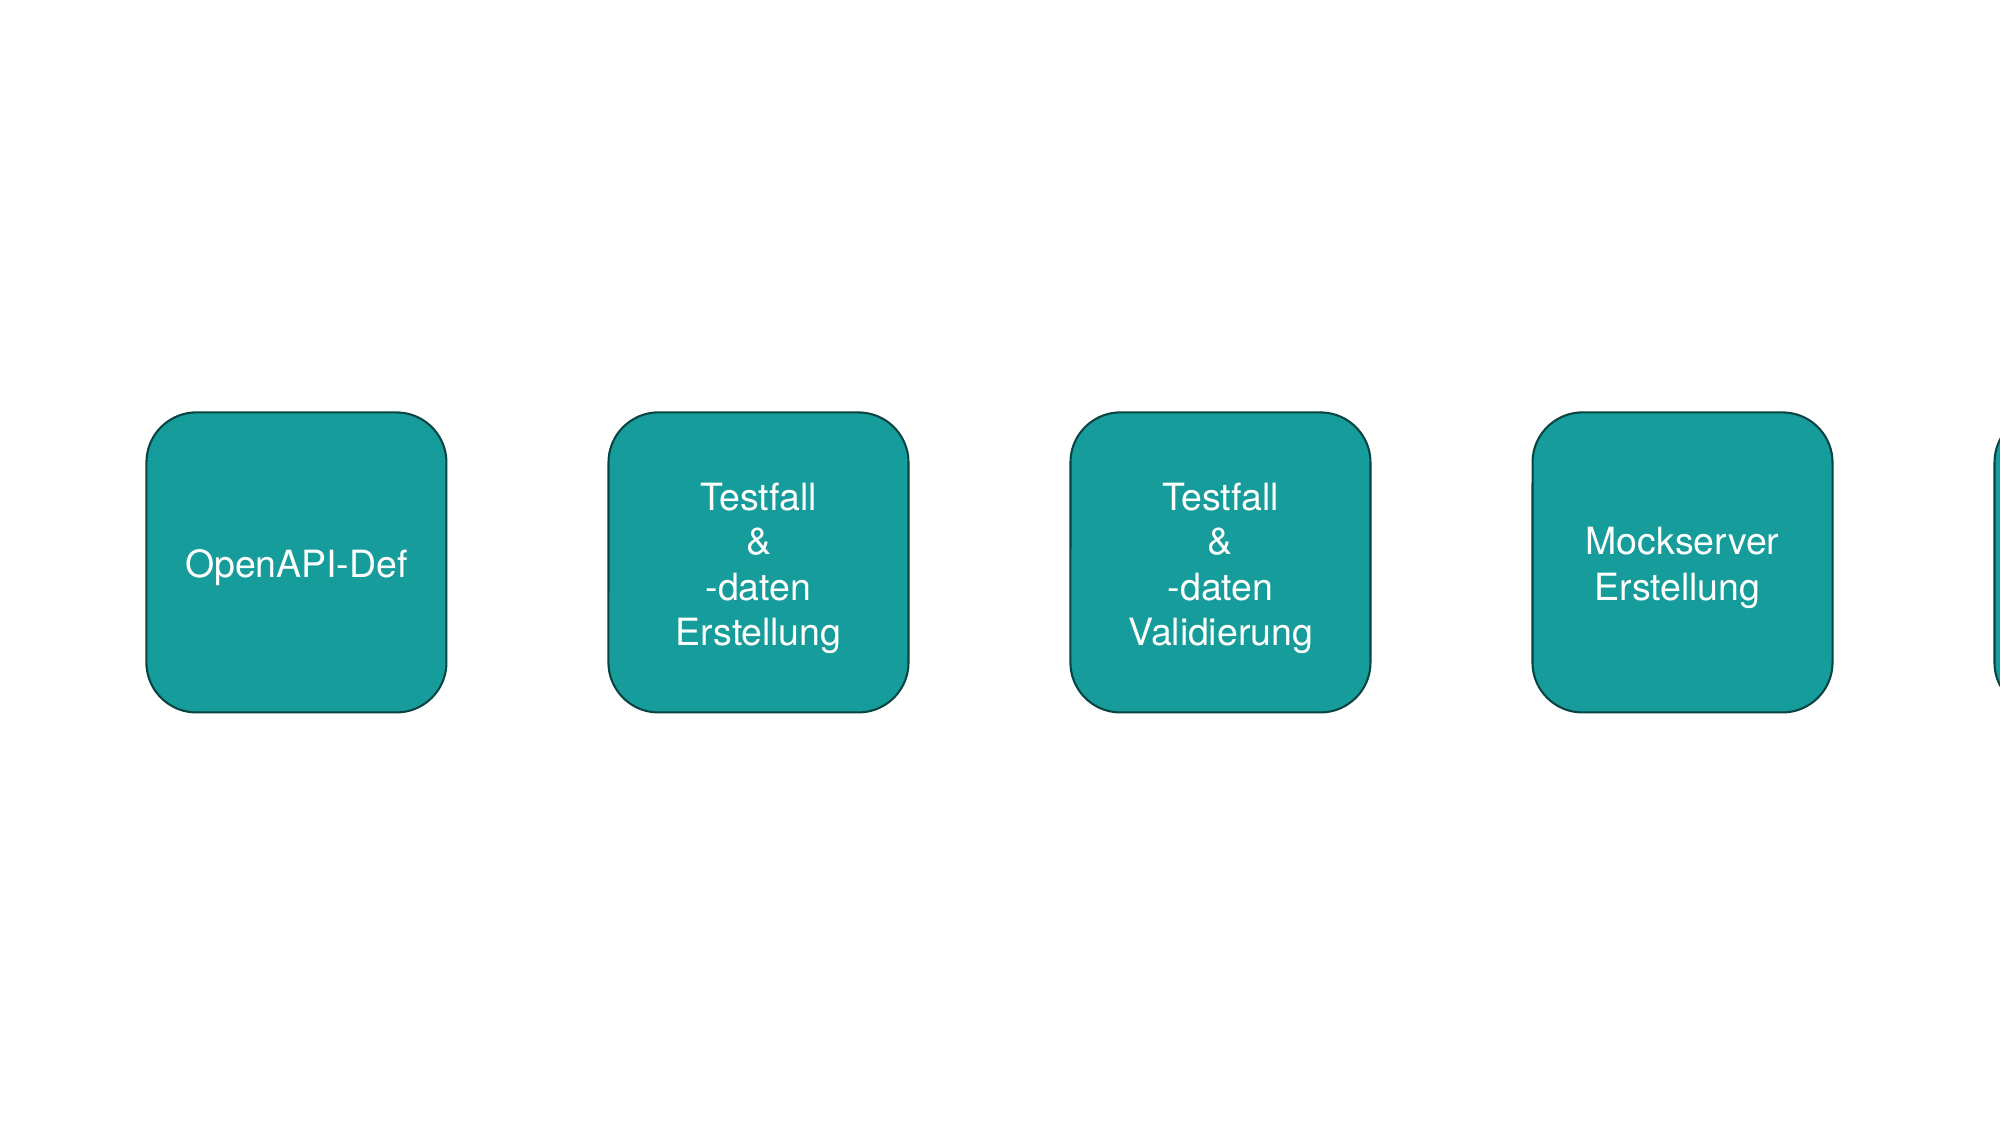

User gibt Ja zurück
OpenAPI-Def
Testfall
&
-daten
Erstellung

Testfall
&
-daten
Validierung
Mockserver
Erstellung
CRUD Test
Durchführung
Open API
Nachfrage
User gibt Verbesserun-gsvorschäge